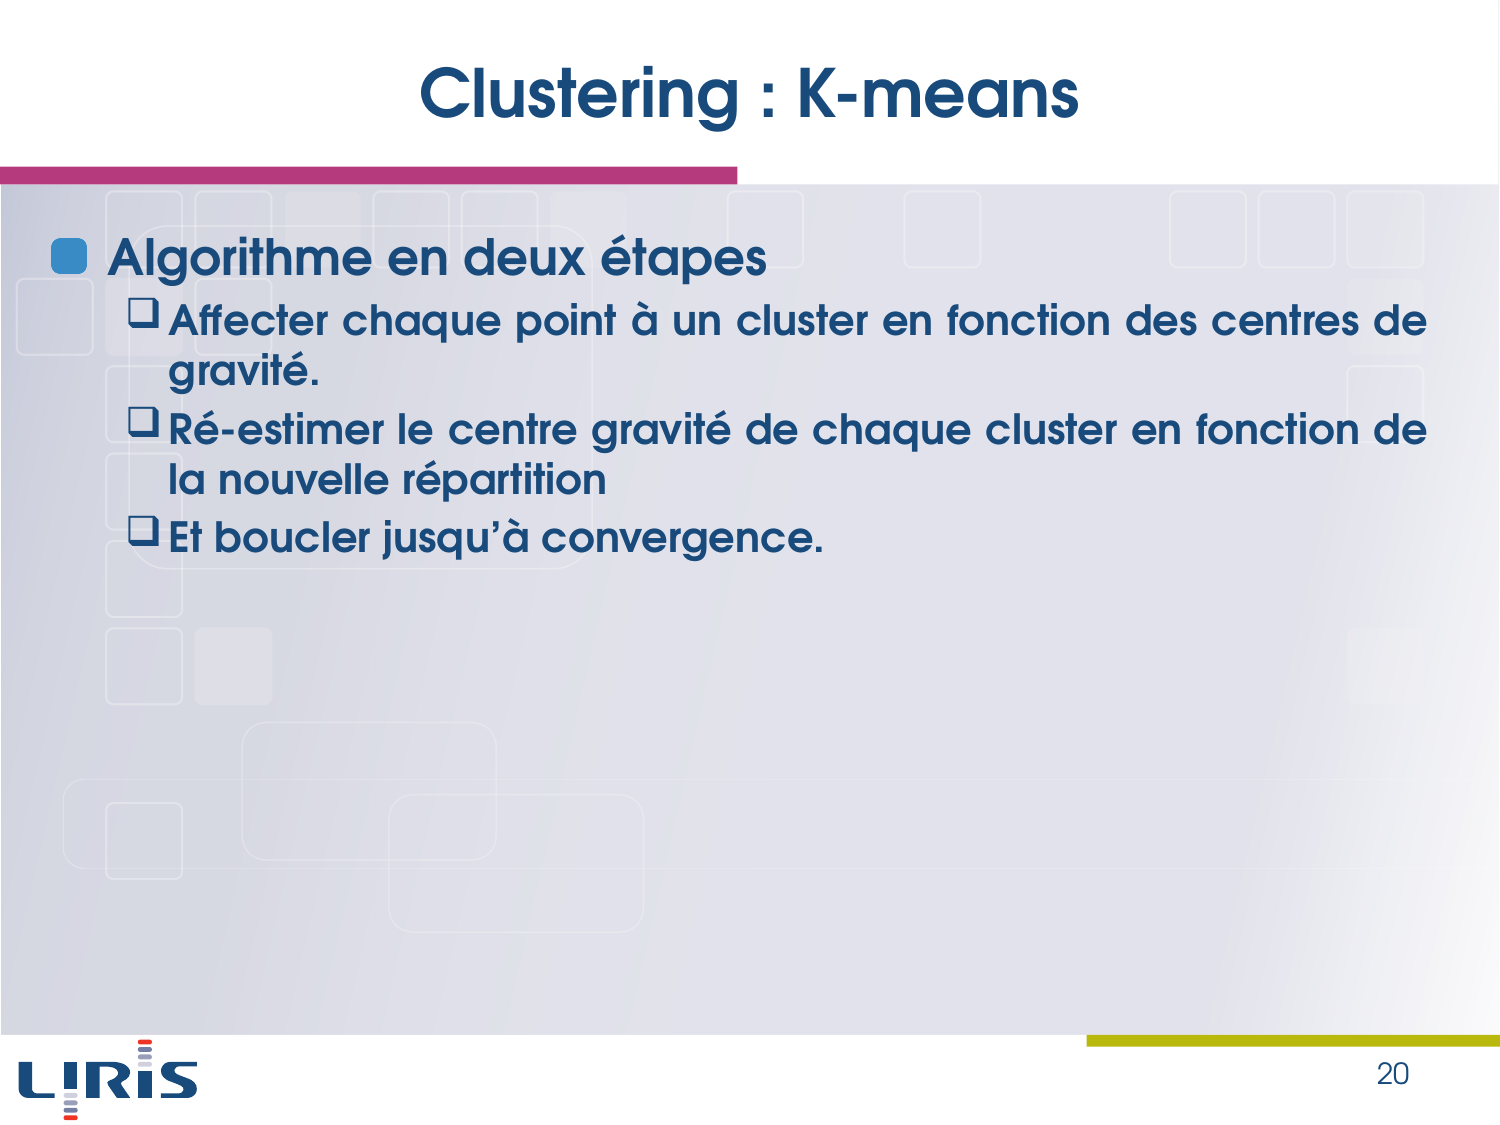

Clustering : K-means
Algorithme en deux étapes
Affecter chaque point à un cluster en fonction des centres de gravité.
Ré-estimer le centre gravité de chaque cluster en fonction de la nouvelle répartition
Et boucler jusqu’à convergence.

20